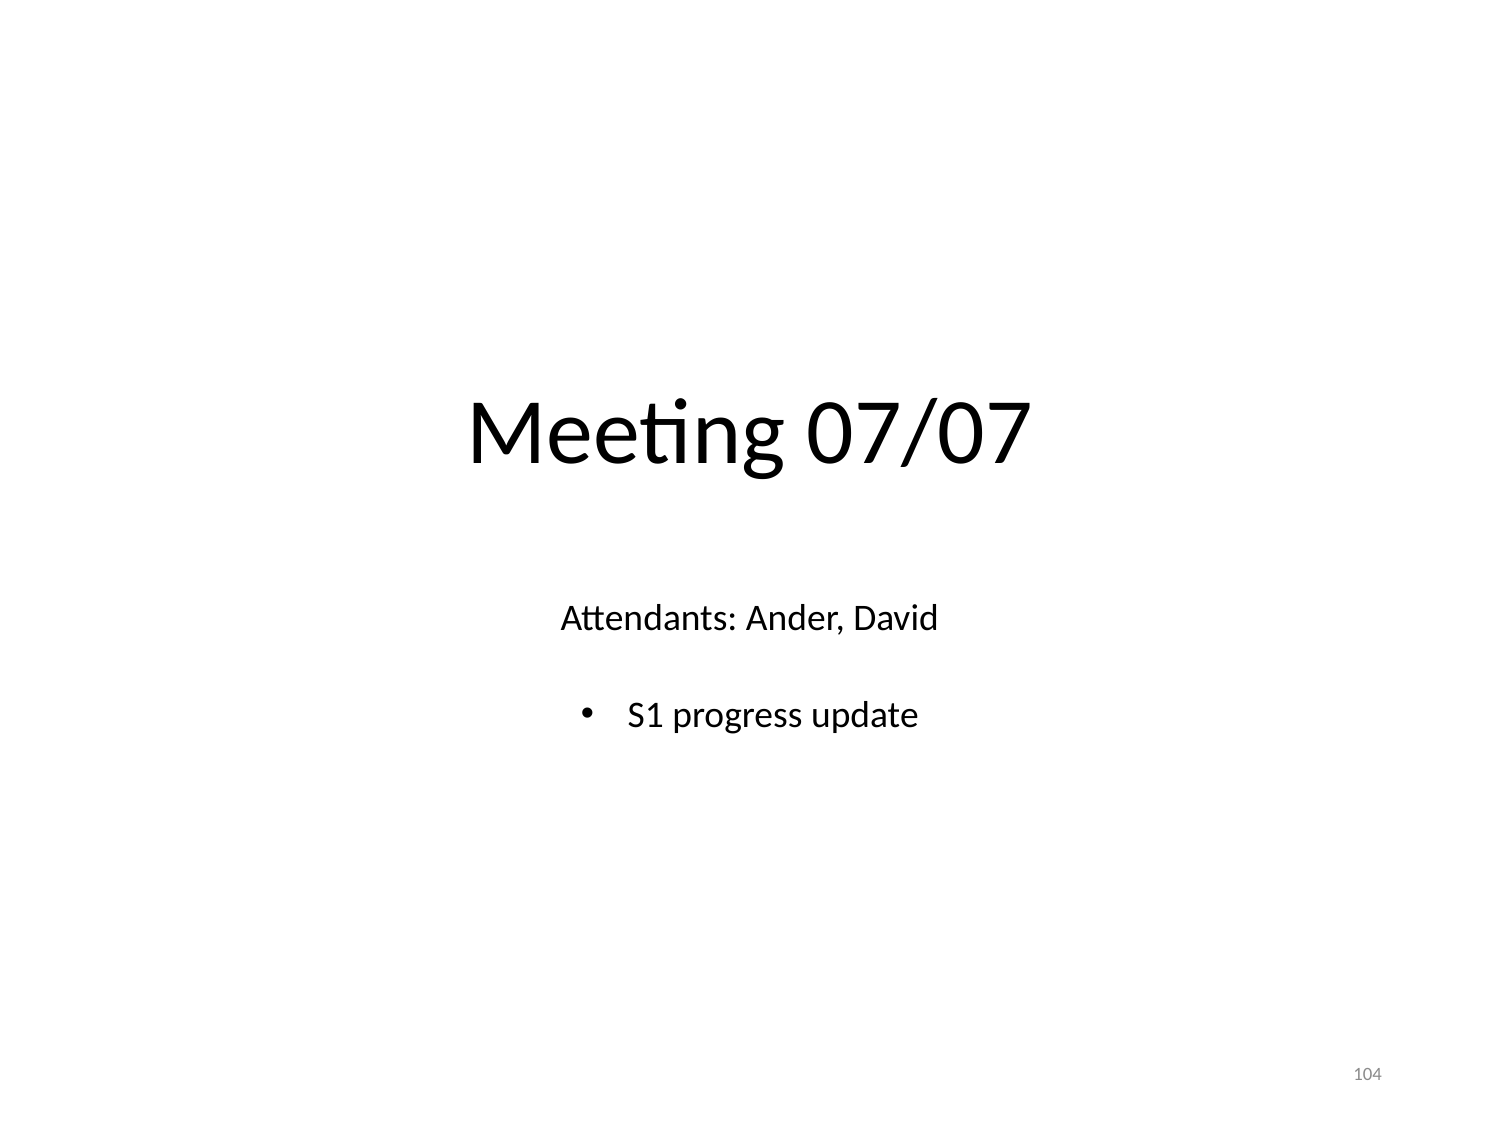

# Meeting 07/07
Attendants: Ander, David

S1 progress update
104